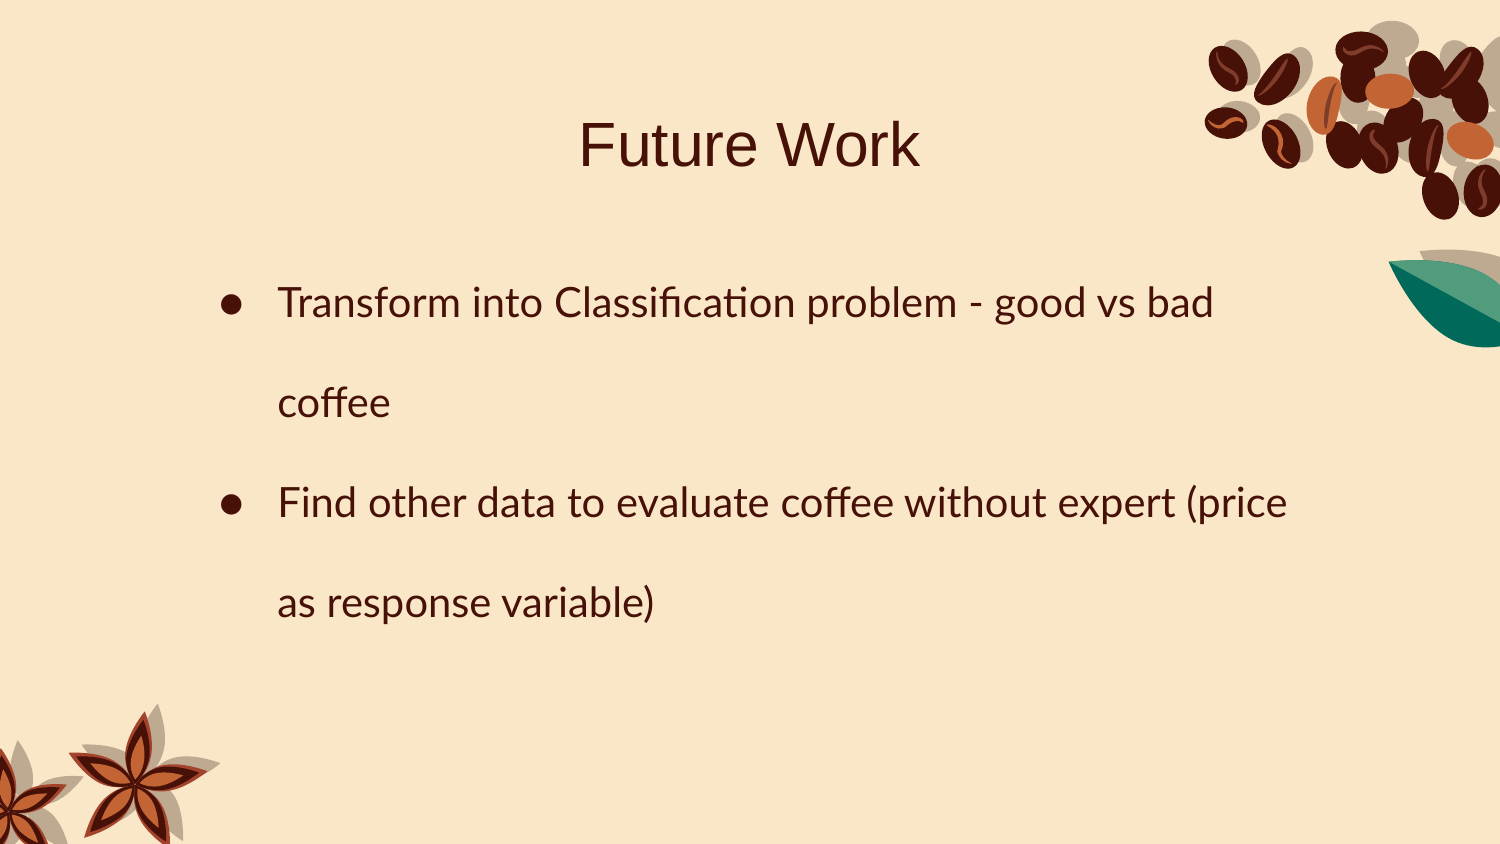

# Future Work
Transform into Classification problem - good vs bad coffee
Find other data to evaluate coffee without expert (price as response variable)